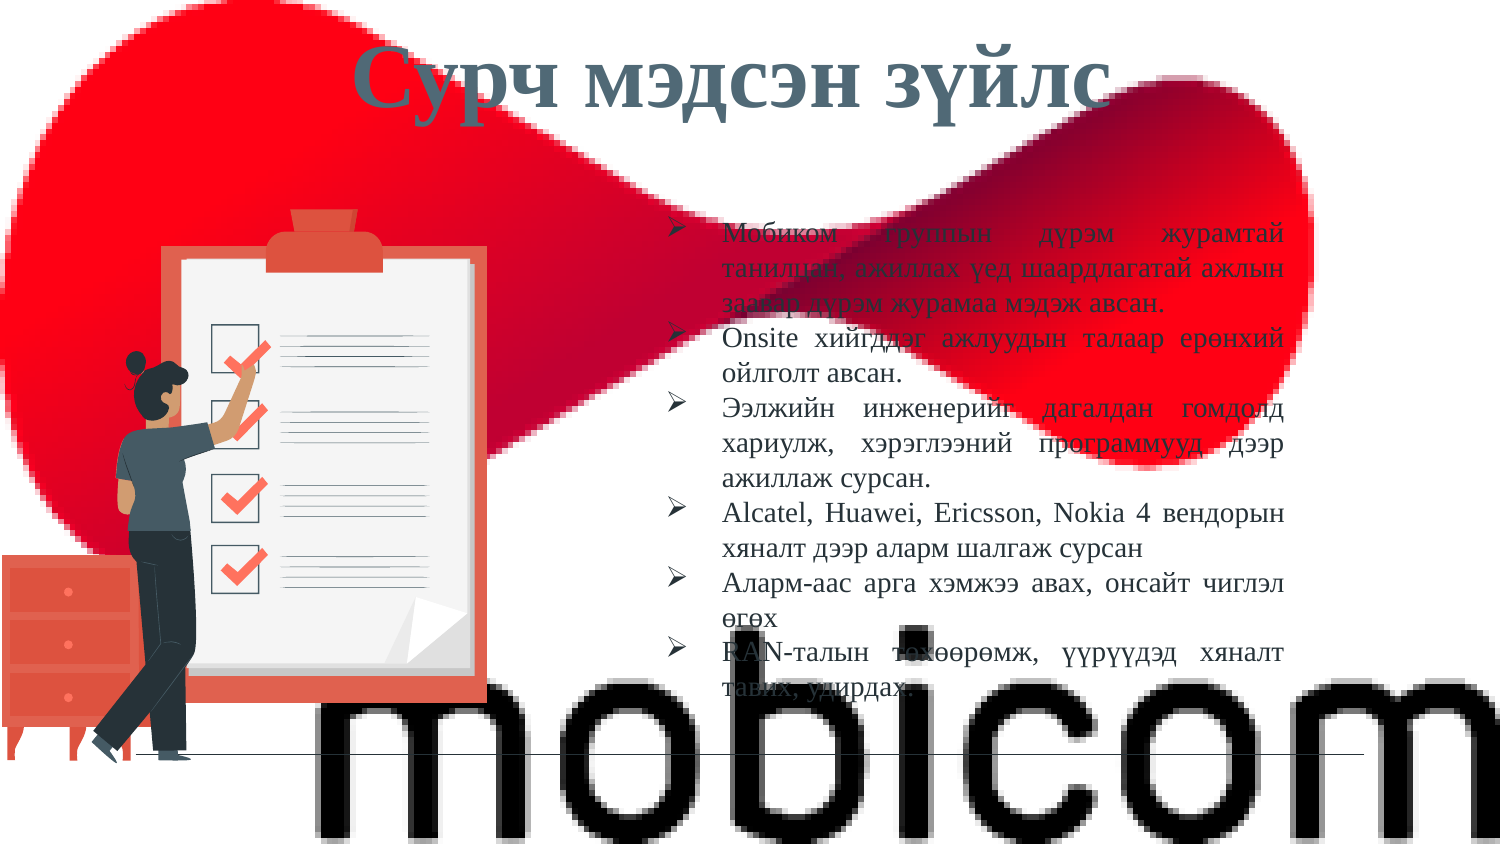

Сурч мэдсэн зүйлс
# 01
Мобиком группын дүрэм журамтай танилцан, ажиллах үед шаардлагатай ажлын заавар дүрэм журамаа мэдэж авсан.
Onsite хийгддэг ажлуудын талаар ерөнхий ойлголт авсан.
Ээлжийн инженерийг дагалдан гомдолд хариулж, хэрэглээний программууд дээр ажиллаж сурсан.
Alcatel, Huawei, Ericsson, Nokia 4 вендорын хяналт дээр аларм шалгаж сурсан
Аларм-аас арга хэмжээ авах, онсайт чиглэл өгөх
RAN-талын төхөөрөмж, үүрүүдэд хяналт тавих, удирдах.